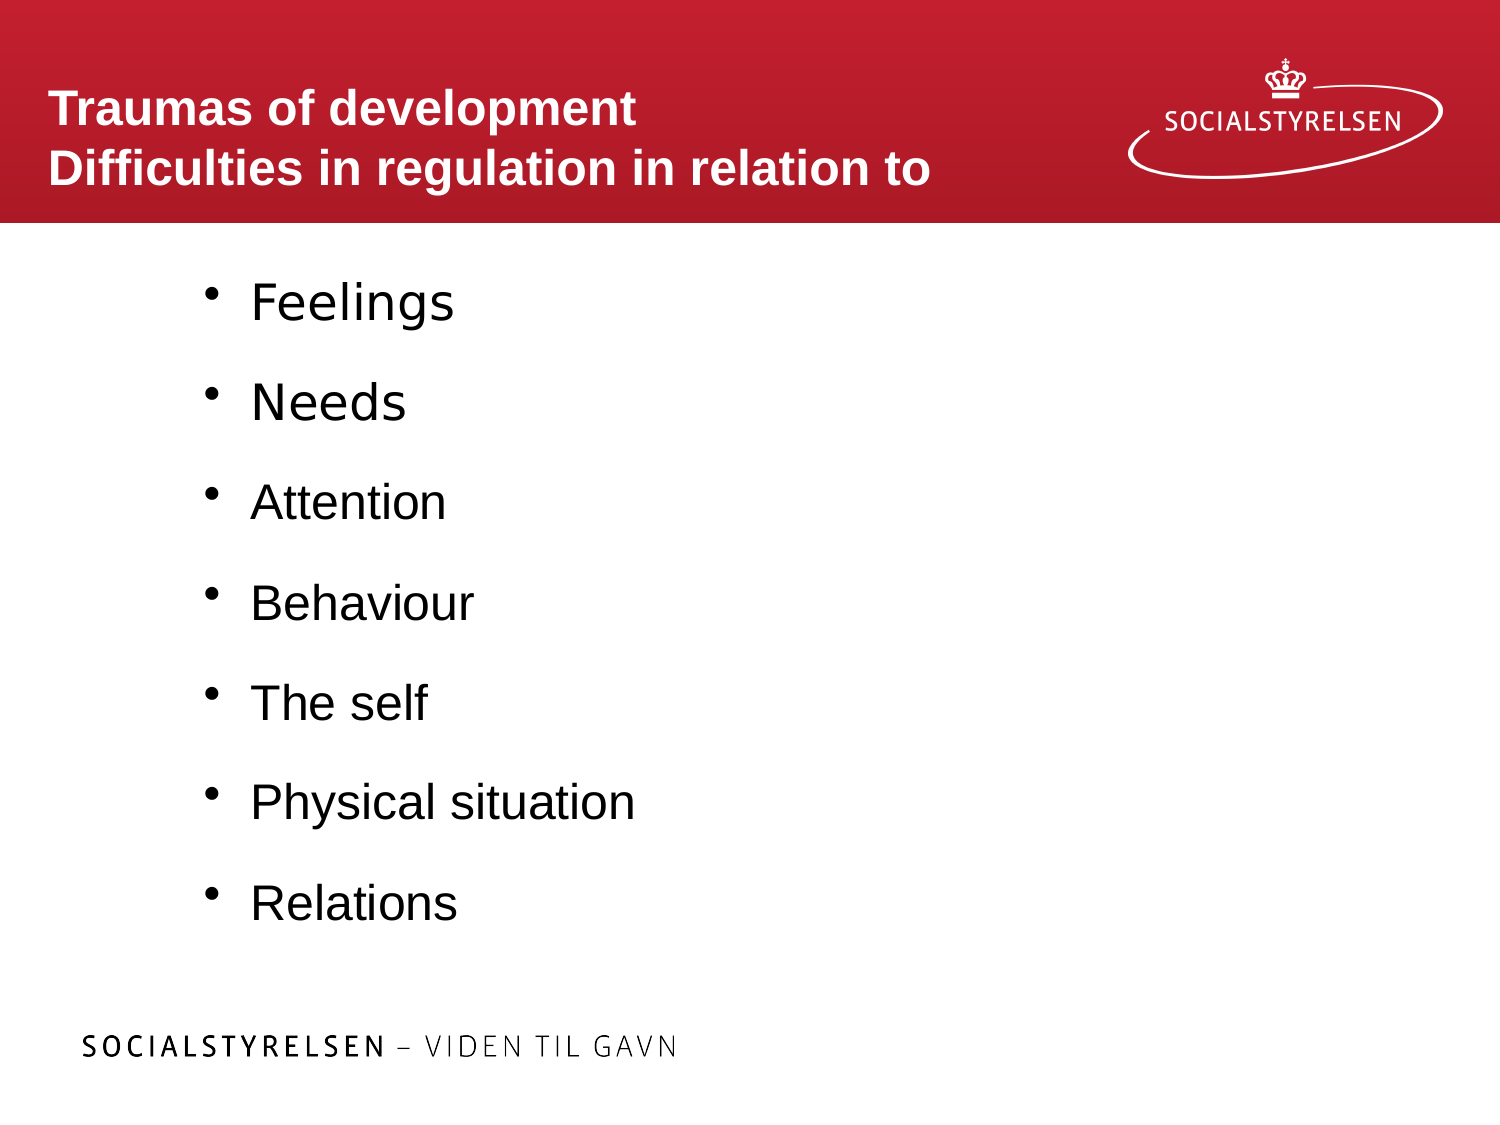

Traumas of development
Difficulties in regulation in relation to
Feelings
Needs
Attention
Behaviour
The self
Physical situation
Relations